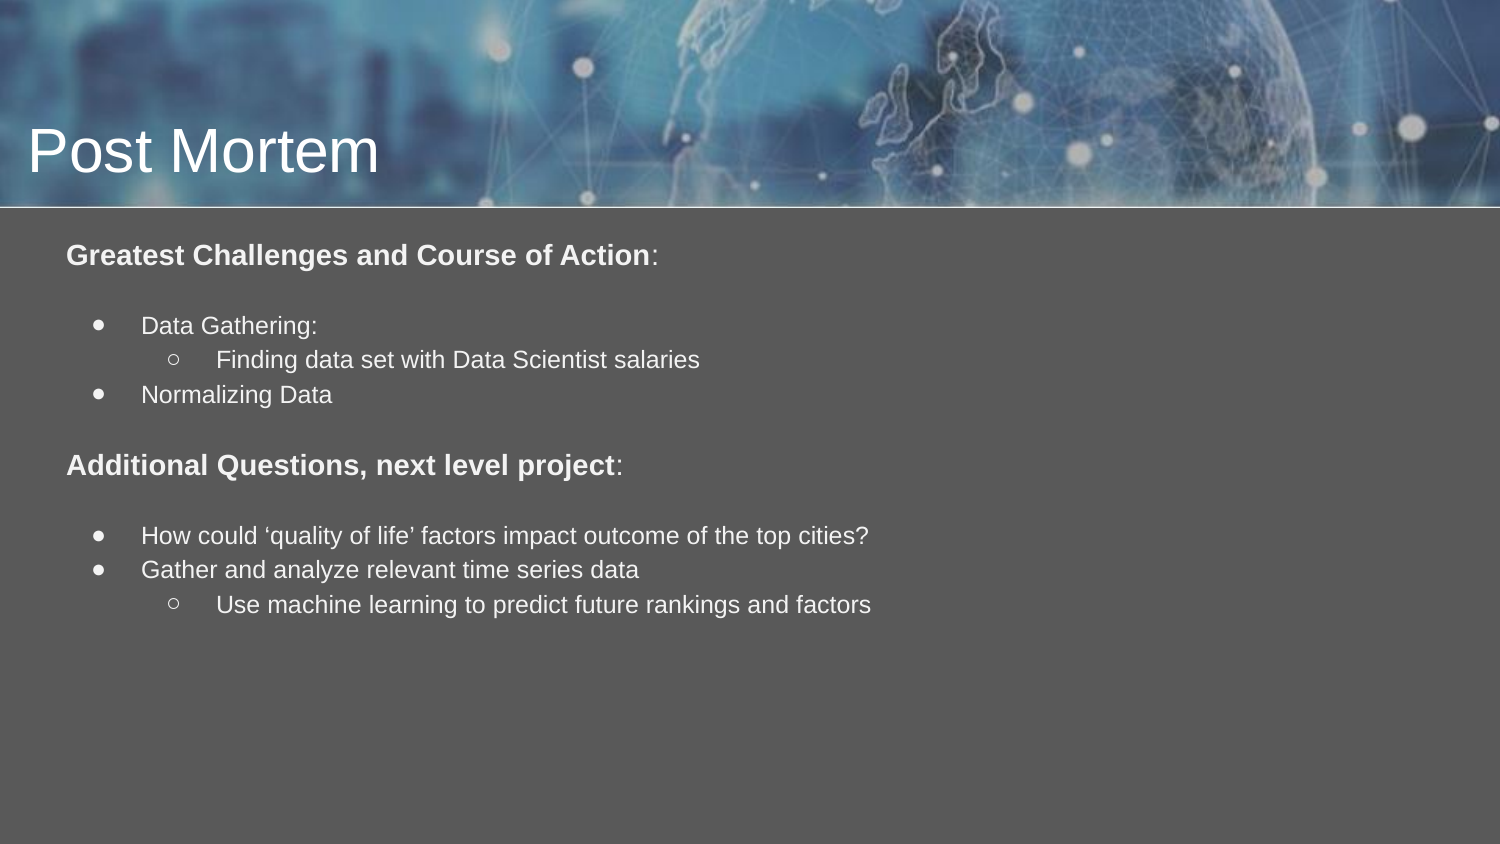

# Post Mortem

Greatest Challenges and Course of Action:
Data Gathering:
Finding data set with Data Scientist salaries
Normalizing Data
Additional Questions, next level project:
How could ‘quality of life’ factors impact outcome of the top cities?
Gather and analyze relevant time series data
Use machine learning to predict future rankings and factors